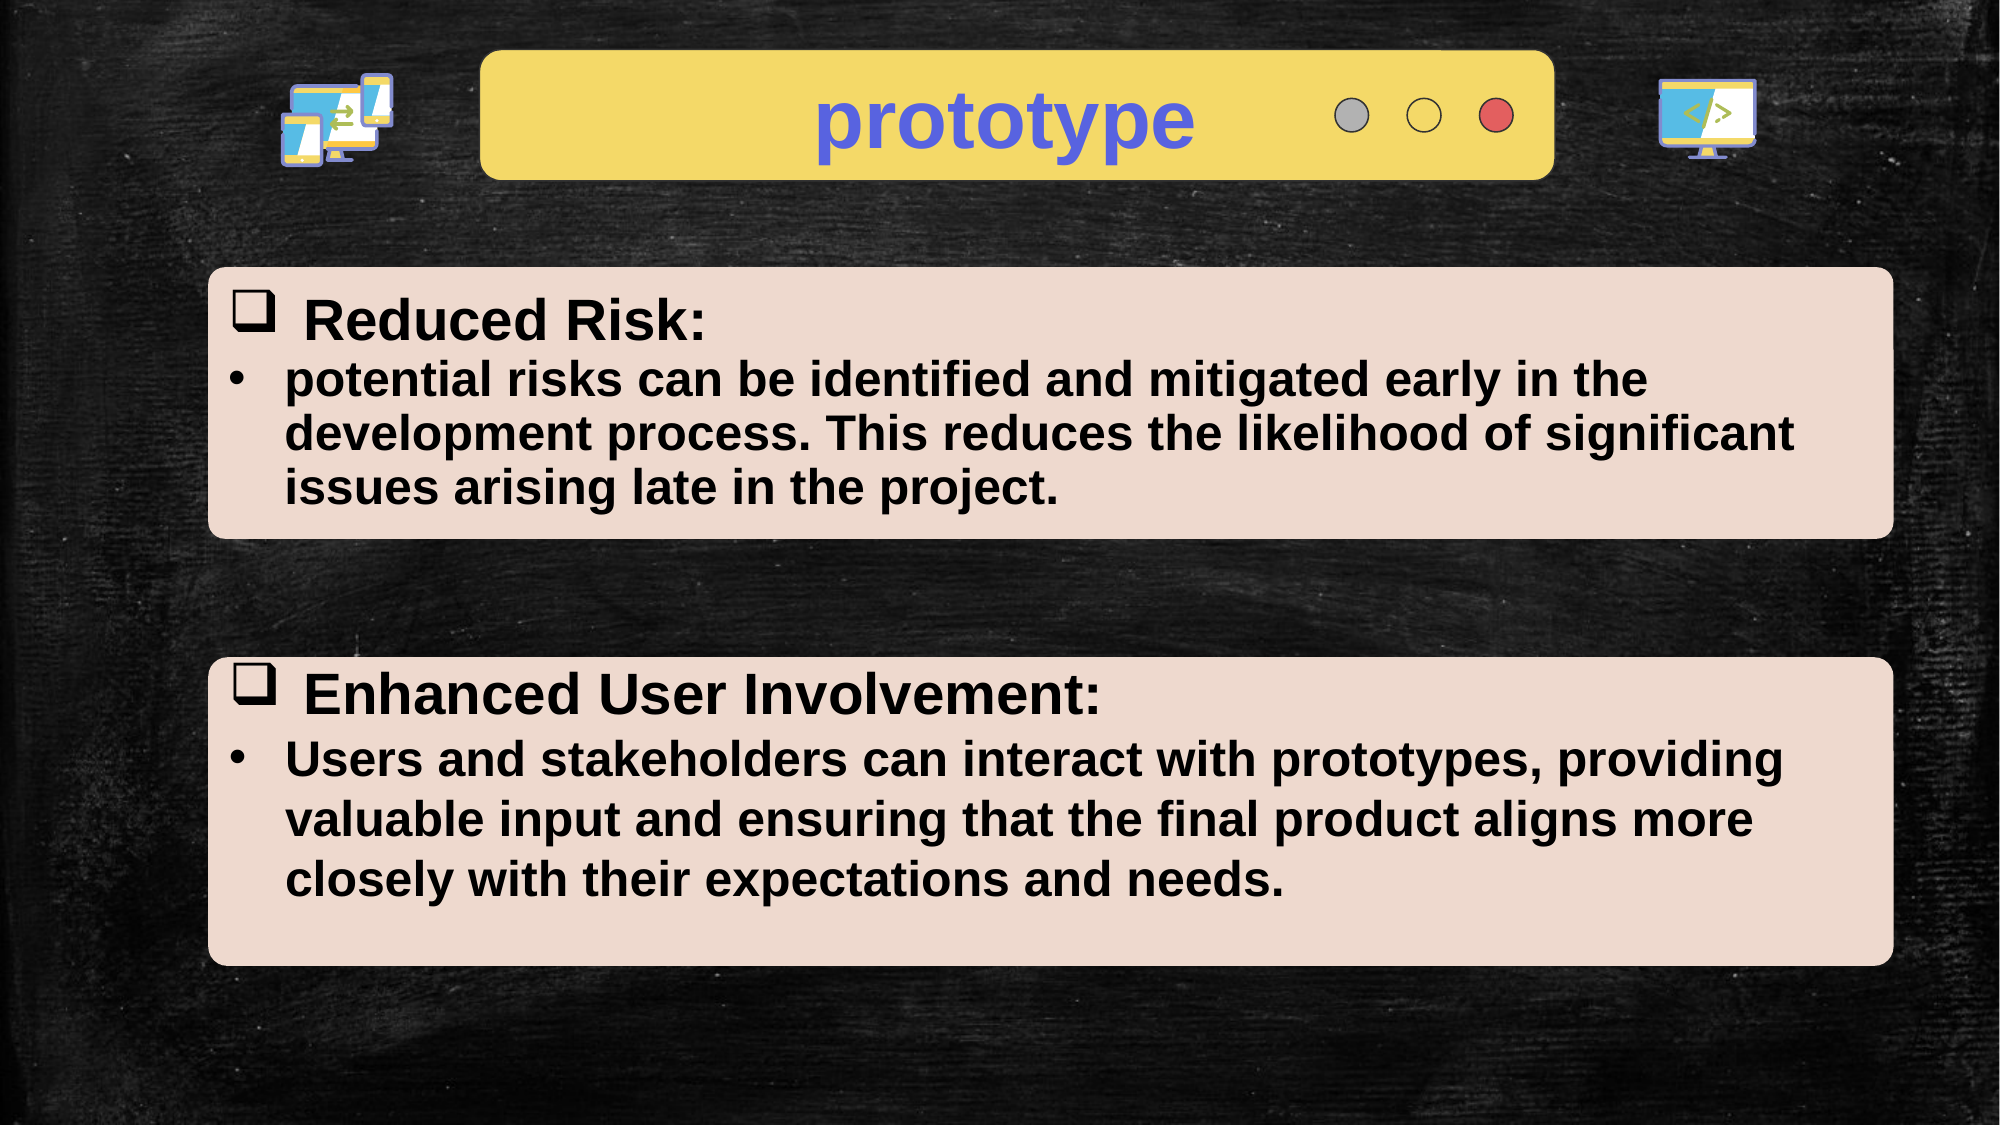

prototype

Reduced Risk:
potential risks can be identified and mitigated early in the development process. This reduces the likelihood of significant issues arising late in the project.
Enhanced User Involvement:
Users and stakeholders can interact with prototypes, providing valuable input and ensuring that the final product aligns more closely with their expectations and needs.